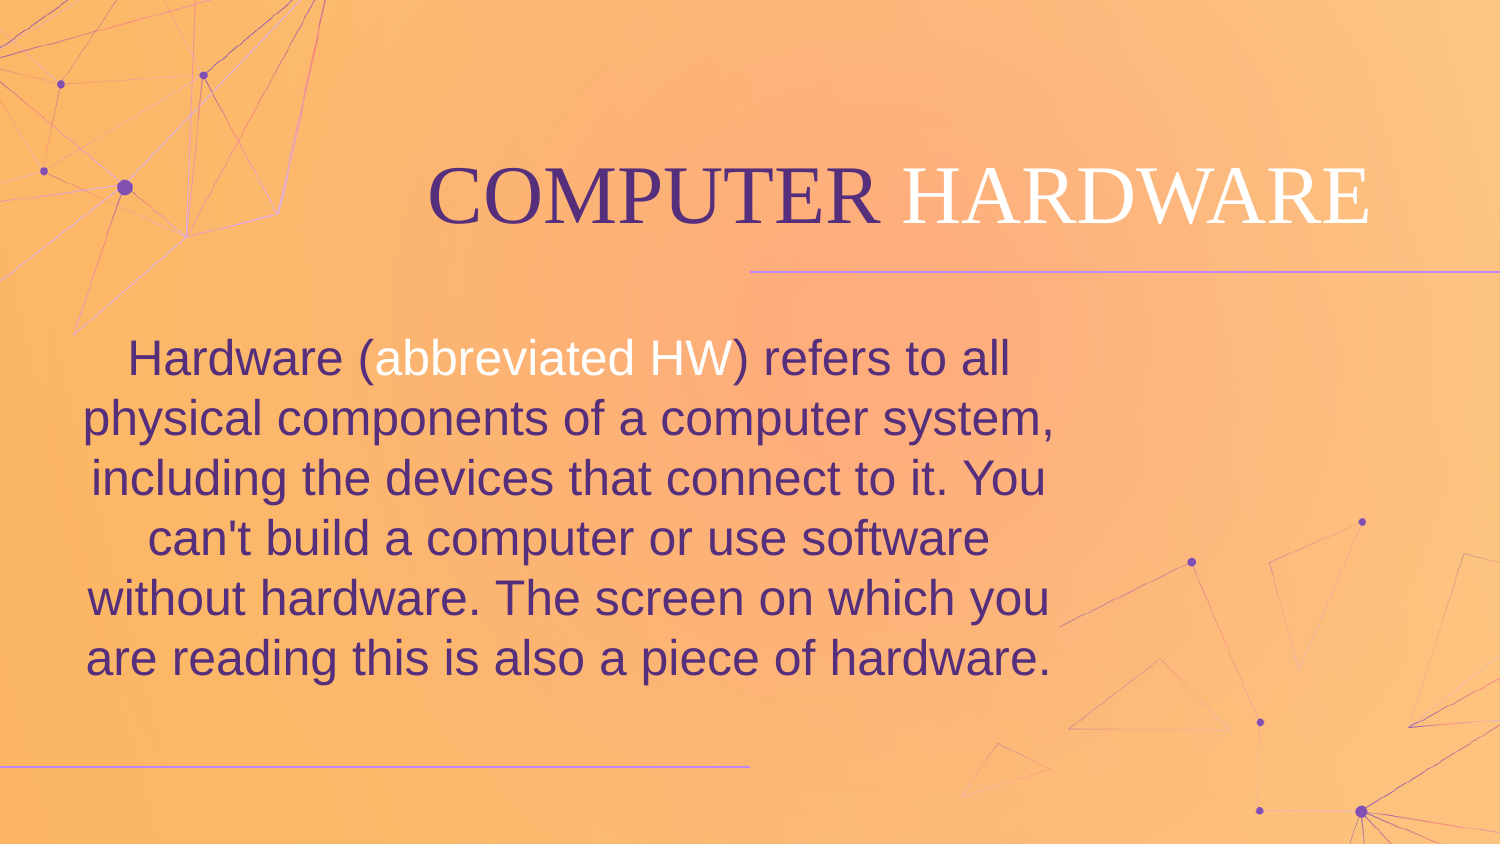

# COMPUTER HARDWARE
Hardware (abbreviated HW) refers to all physical components of a computer system, including the devices that connect to it. You can't build a computer or use software without hardware. The screen on which you are reading this is also a piece of hardware.